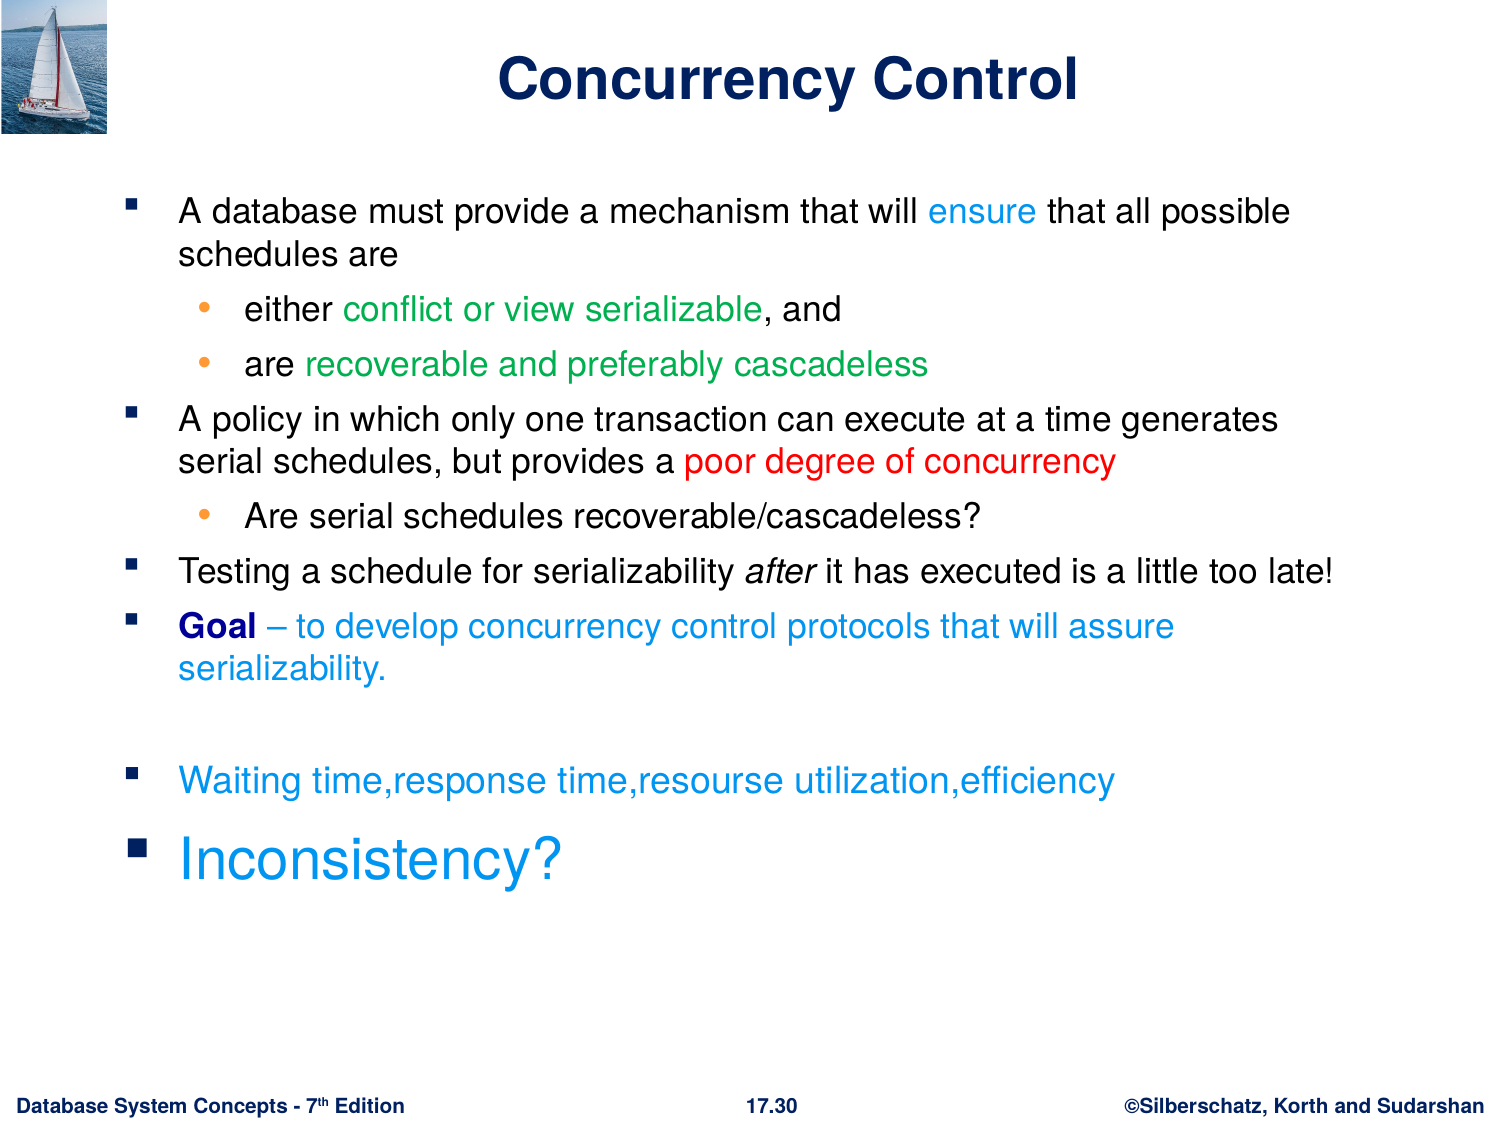

# Concurrency Control
A database must provide a mechanism that will ensure that all possible schedules are
either conflict or view serializable, and
are recoverable and preferably cascadeless
A policy in which only one transaction can execute at a time generates serial schedules, but provides a poor degree of concurrency
Are serial schedules recoverable/cascadeless?
Testing a schedule for serializability after it has executed is a little too late!
Goal – to develop concurrency control protocols that will assure serializability.

Waiting time,response time,resourse utilization,efficiency
Inconsistency?